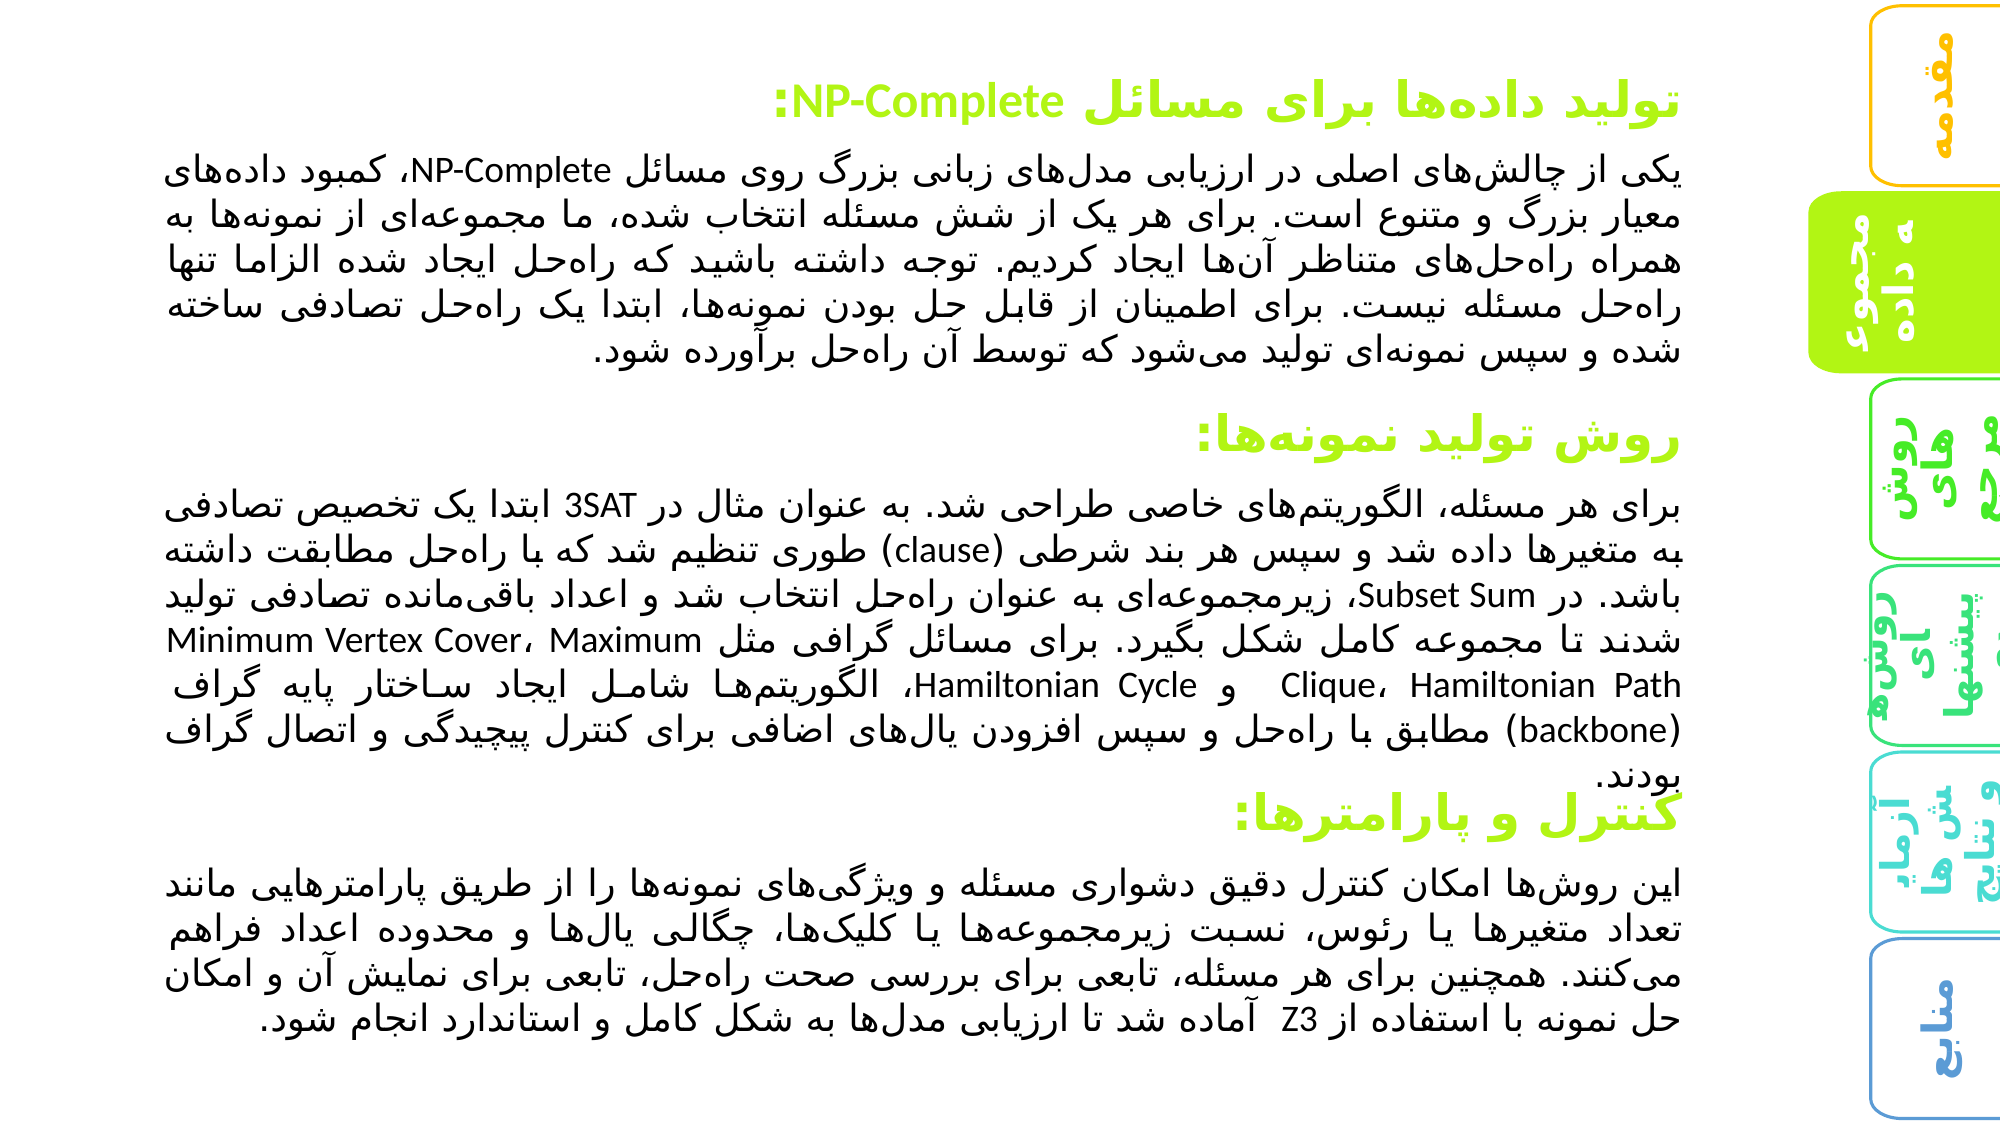

مقدمه

تولید داده‌ها برای مسائل NP-Complete:

یکی از چالش‌های اصلی در ارزیابی مدل‌های زبانی بزرگ روی مسائل NP-Complete، کمبود داده‌های معیار بزرگ و متنوع است. برای هر یک از شش مسئله انتخاب شده، ما مجموعه‌ای از نمونه‌ها به همراه راه‌حل‌های متناظر آن‌ها ایجاد کردیم. توجه داشته باشید که راه‌حل ایجاد شده الزاما تنها راه‌حل مسئله نیست. برای اطمینان از قابل حل بودن نمونه‌ها، ابتدا یک راه‌حل تصادفی ساخته شده و سپس نمونه‌ای تولید می‌شود که توسط آن راه‌حل برآورده شود.
مجموعه داده

روش های مرجع

روش تولید نمونه‌ها:

برای هر مسئله، الگوریتم‌های خاصی طراحی شد. به عنوان مثال در 3SAT ابتدا یک تخصیص تصادفی به متغیرها داده شد و سپس هر بند شرطی (clause) طوری تنظیم شد که با راه‌حل مطابقت داشته باشد. در Subset Sum، زیرمجموعه‌ای به عنوان راه‌حل انتخاب شد و اعداد باقی‌مانده تصادفی تولید شدند تا مجموعه کامل شکل بگیرد. برای مسائل گرافی مثل Minimum Vertex Cover، Maximum Clique، Hamiltonian Path  و Hamiltonian Cycle، الگوریتم‌ها شامل ایجاد ساختار پایه گراف (backbone) مطابق با راه‌حل و سپس افزودن یال‌های اضافی برای کنترل پیچیدگی و اتصال گراف بودند.
روش‌های پیشنهادی

آزمایش ها و نتایج

کنترل و پارامترها:

این روش‌ها امکان کنترل دقیق دشواری مسئله و ویژگی‌های نمونه‌ها را از طریق پارامترهایی مانند تعداد متغیرها یا رئوس، نسبت زیرمجموعه‌ها یا کلیک‌ها، چگالی یال‌ها و محدوده اعداد فراهم می‌کنند. همچنین برای هر مسئله، تابعی برای بررسی صحت راه‌حل، تابعی برای نمایش آن و امکان حل نمونه با استفاده از Z3  آماده شد تا ارزیابی مدل‌ها به شکل کامل و استاندارد انجام شود.
منابع